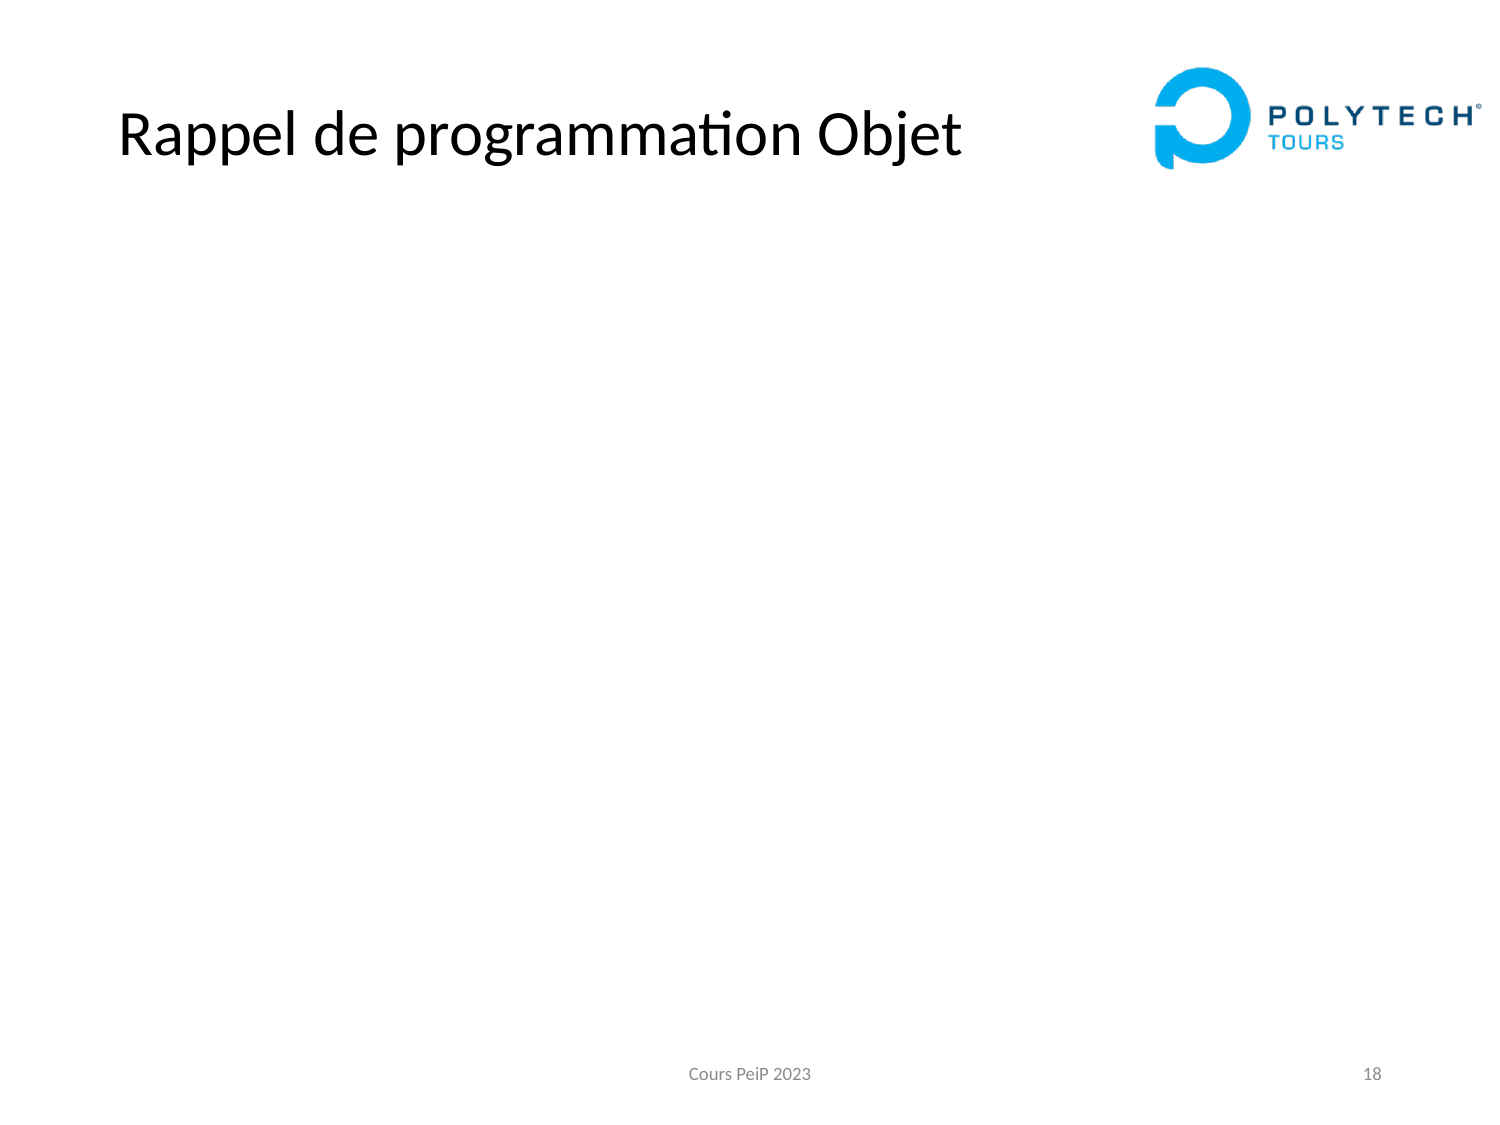

# Rappel de programmation Objet

Cours PeiP 2023
18